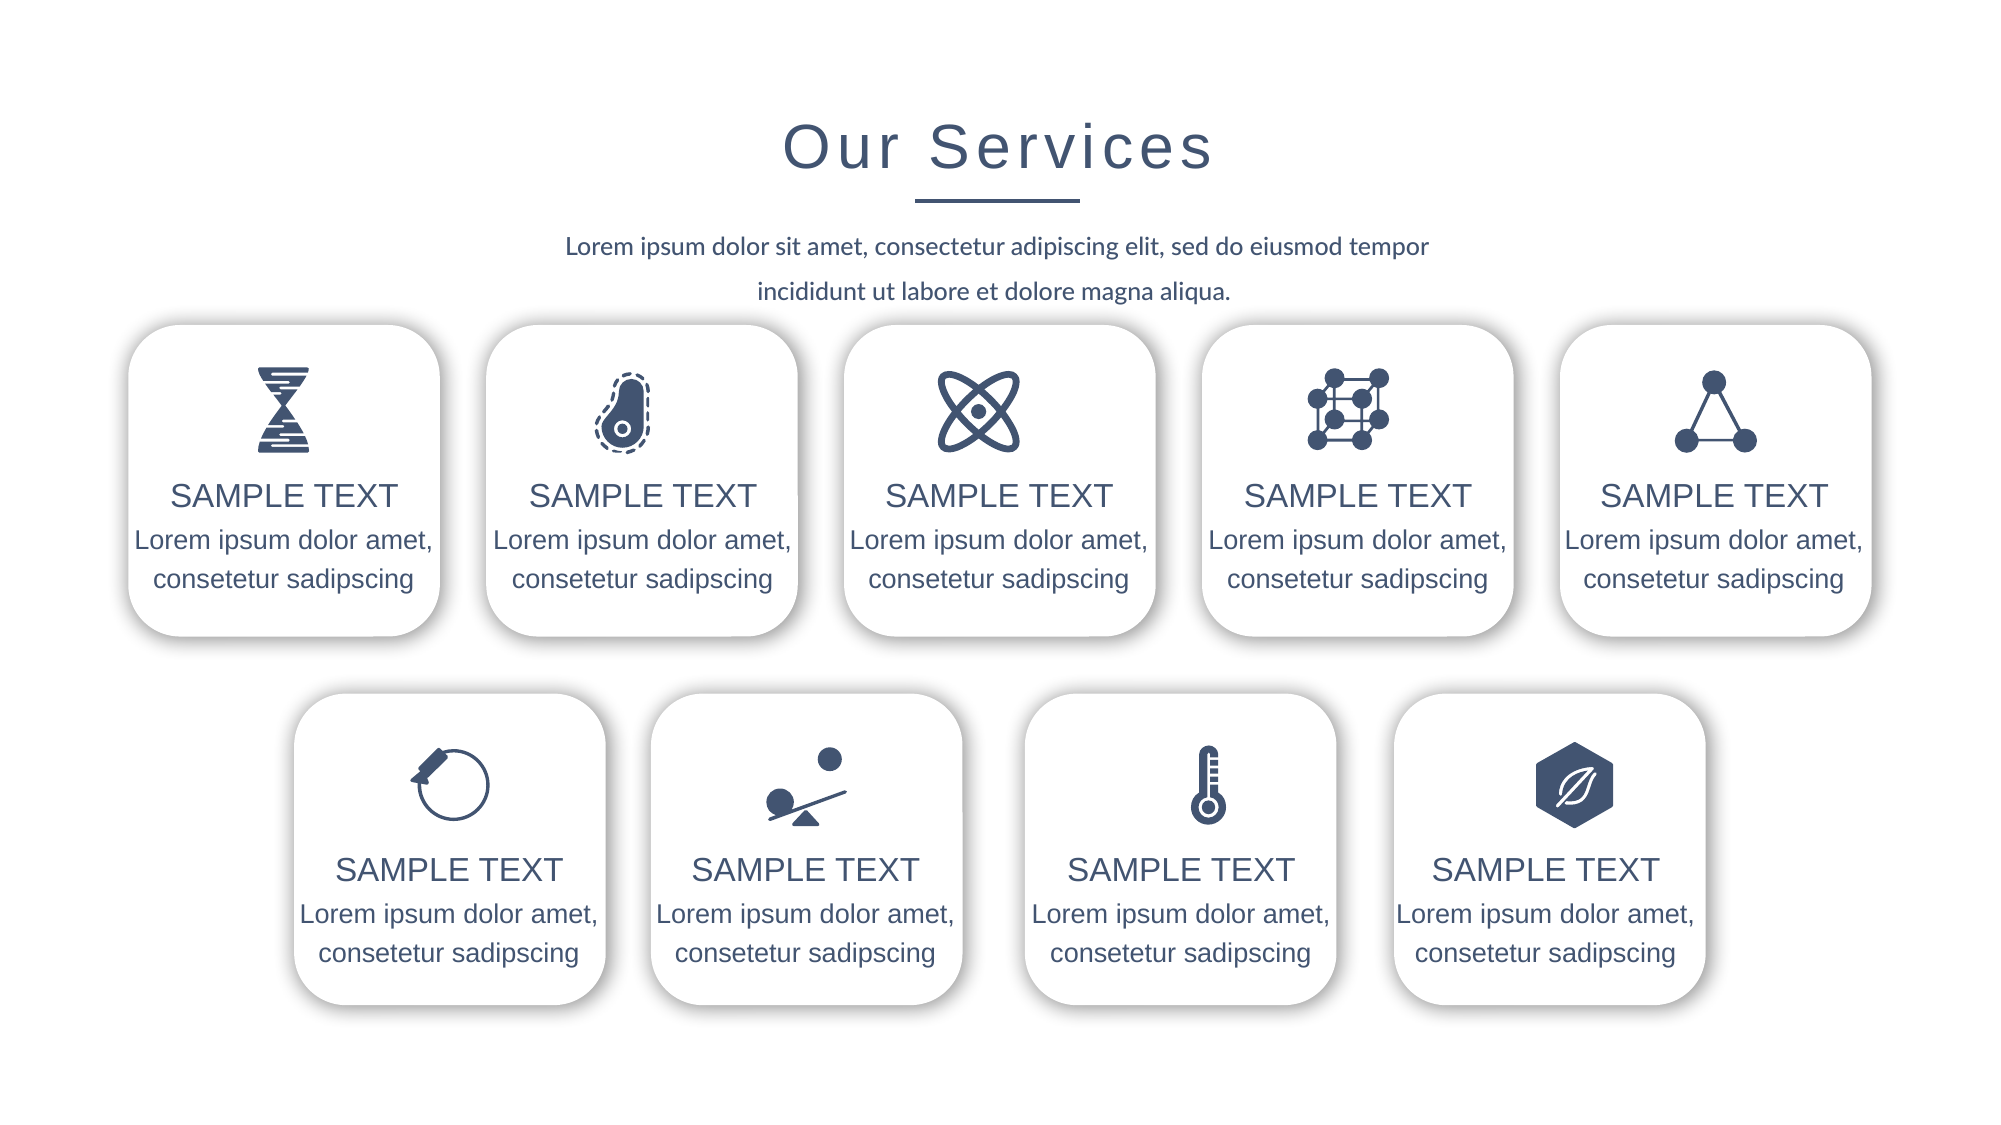

Our Services
Lorem ipsum dolor sit amet, consectetur adipiscing elit, sed do eiusmod tempor incididunt ut labore et dolore magna aliqua.

SAMPLE TEXT
SAMPLE TEXT
SAMPLE TEXT
SAMPLE TEXT
SAMPLE TEXT
Lorem ipsum dolor amet, consetetur sadipscing
Lorem ipsum dolor amet, consetetur sadipscing
Lorem ipsum dolor amet, consetetur sadipscing
Lorem ipsum dolor amet, consetetur sadipscing
Lorem ipsum dolor amet, consetetur sadipscing

SAMPLE TEXT
SAMPLE TEXT
SAMPLE TEXT
SAMPLE TEXT
Lorem ipsum dolor amet, consetetur sadipscing
Lorem ipsum dolor amet, consetetur sadipscing
Lorem ipsum dolor amet, consetetur sadipscing
Lorem ipsum dolor amet, consetetur sadipscing